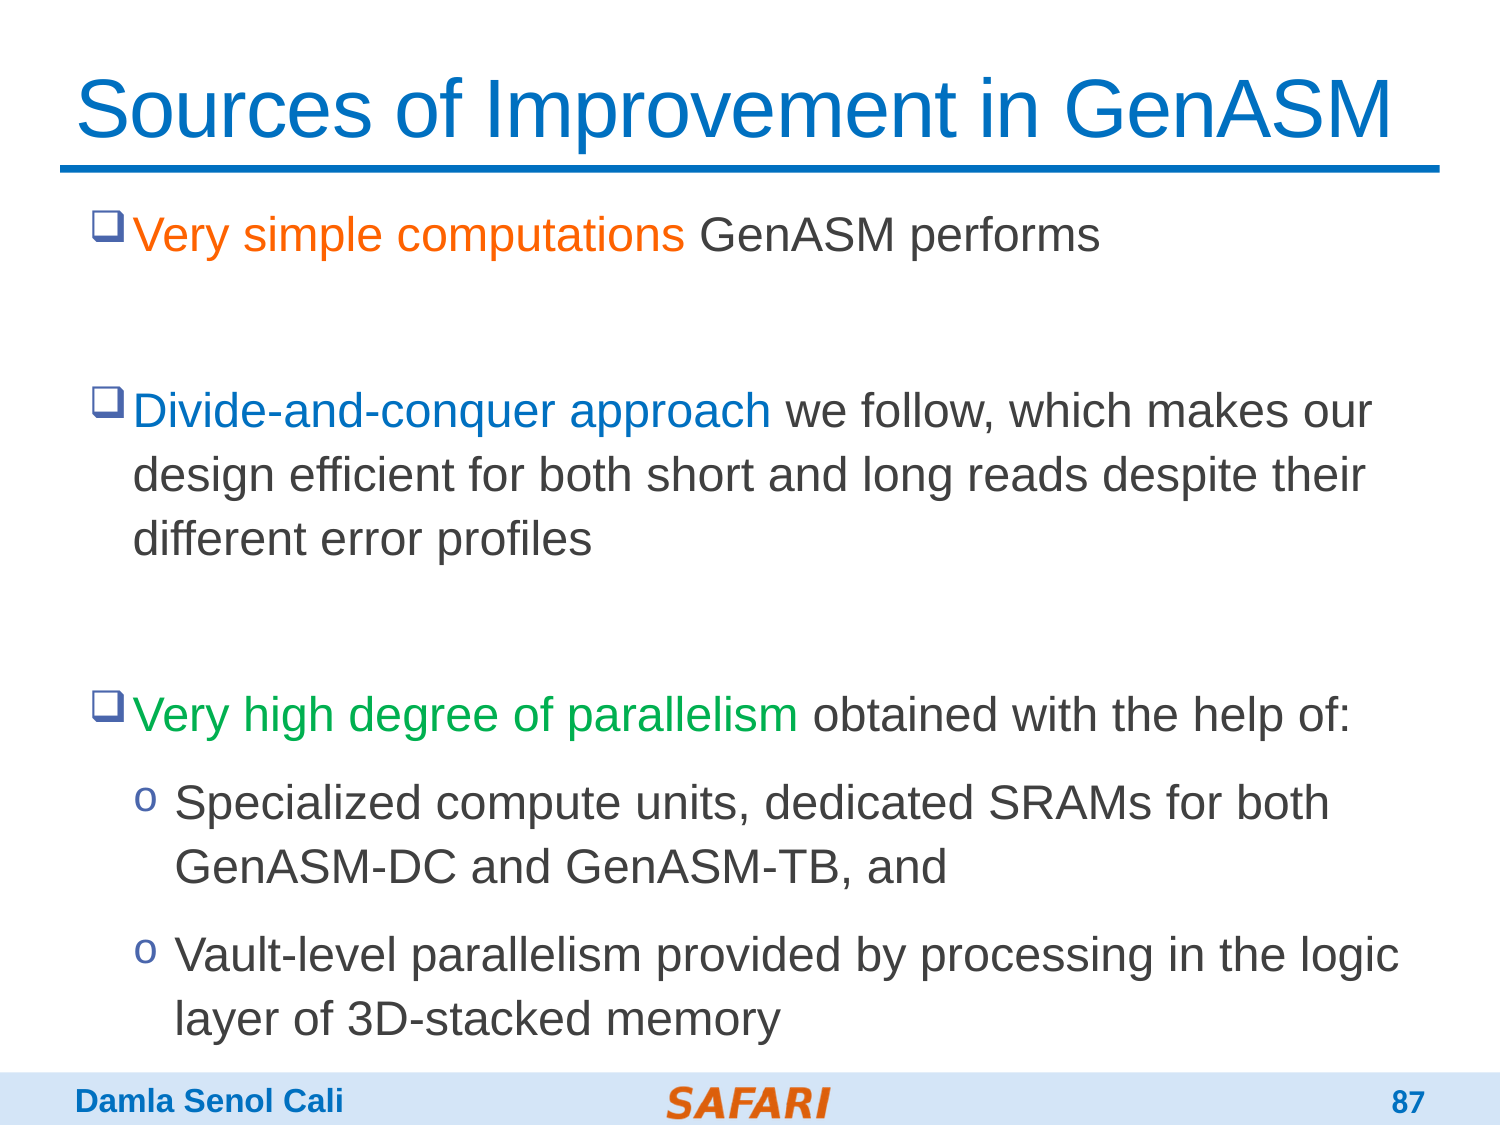

# Sources of Improvement in GenASM
Very simple computations GenASM performs

Divide-and-conquer approach we follow, which makes our design efficient for both short and long reads despite their different error profiles

Very high degree of parallelism obtained with the help of:
Specialized compute units, dedicated SRAMs for both GenASM-DC and GenASM-TB, and
Vault-level parallelism provided by processing in the logic layer of 3D-stacked memory
87